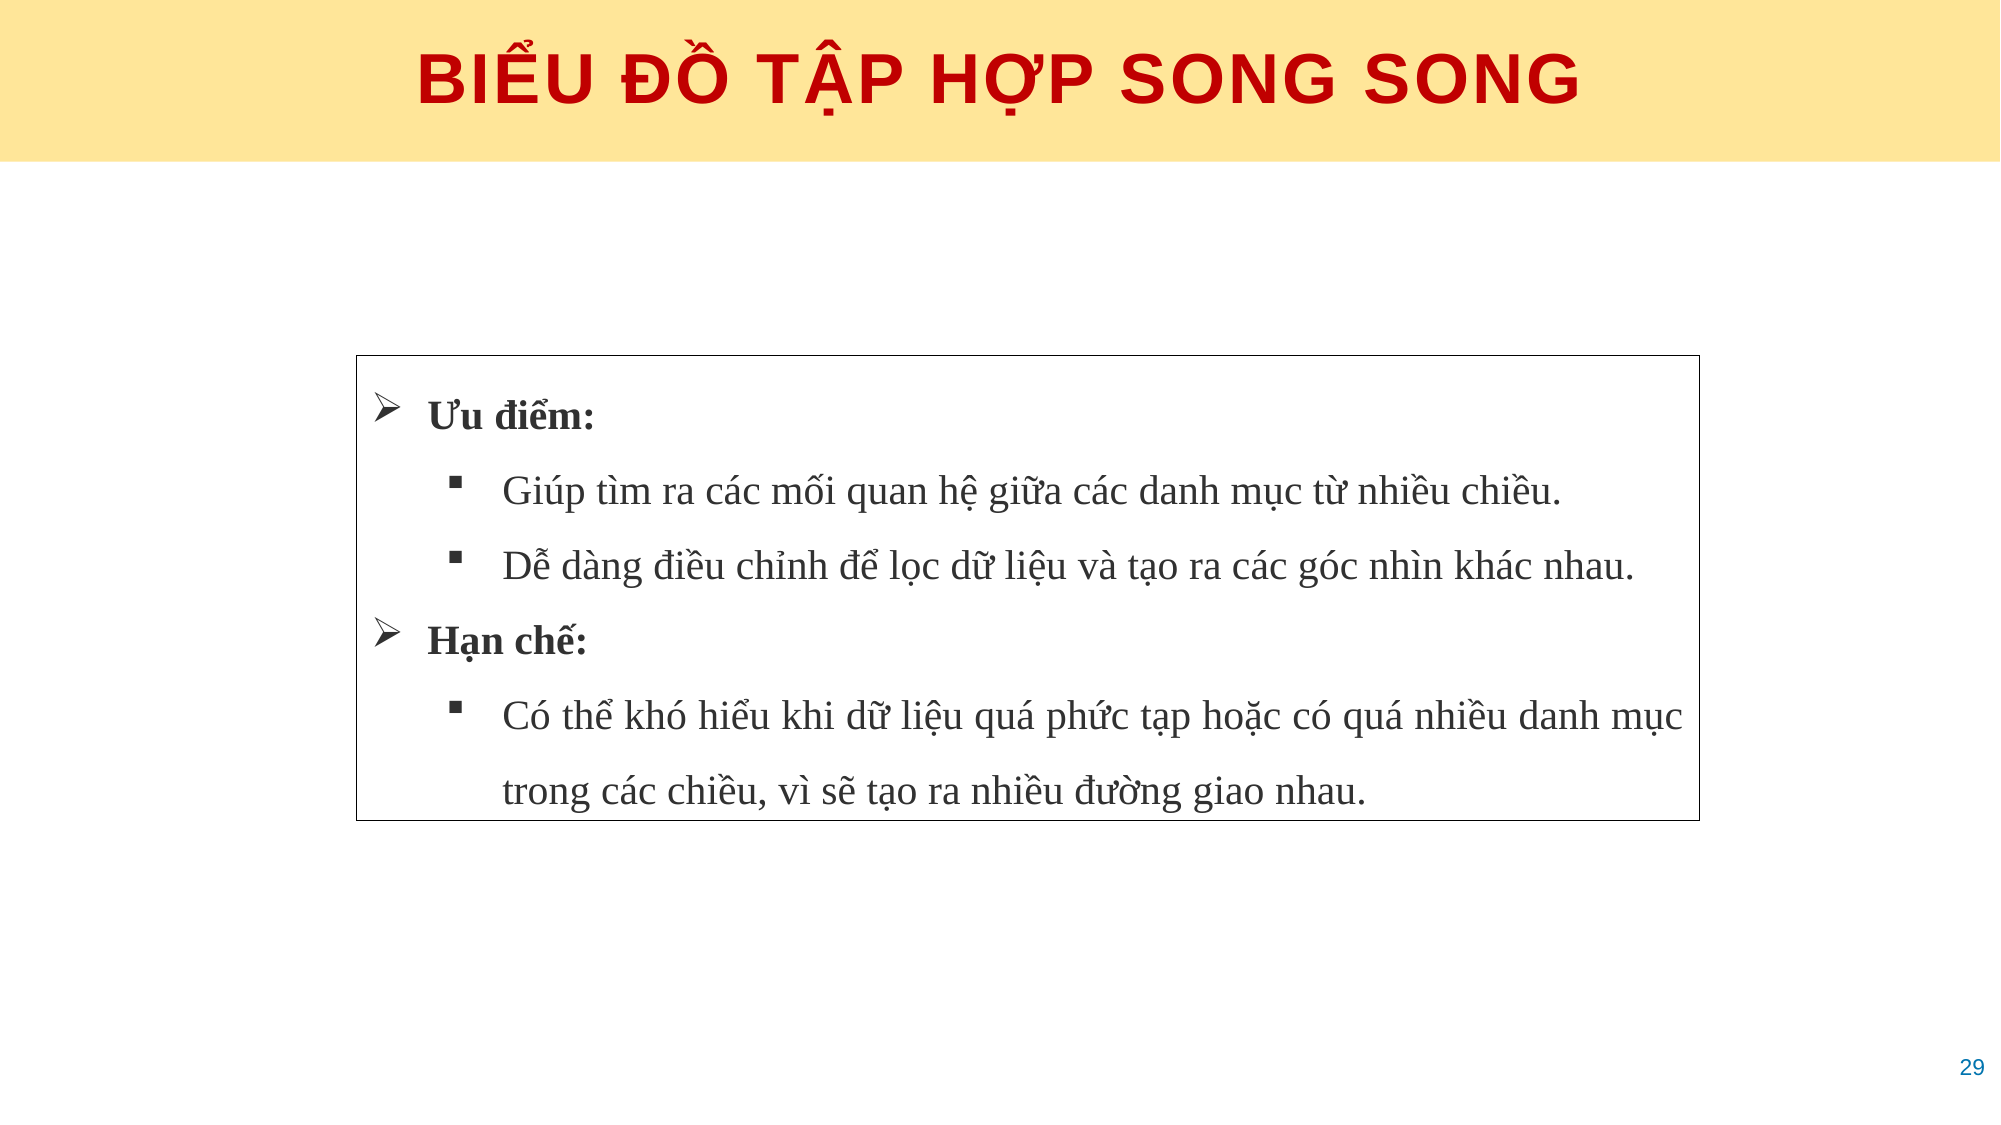

# BIỂU ĐỒ TẬP HỢP SONG SONG
Ưu điểm:
Giúp tìm ra các mối quan hệ giữa các danh mục từ nhiều chiều.
Dễ dàng điều chỉnh để lọc dữ liệu và tạo ra các góc nhìn khác nhau.
Hạn chế:
Có thể khó hiểu khi dữ liệu quá phức tạp hoặc có quá nhiều danh mục trong các chiều, vì sẽ tạo ra nhiều đường giao nhau.
29